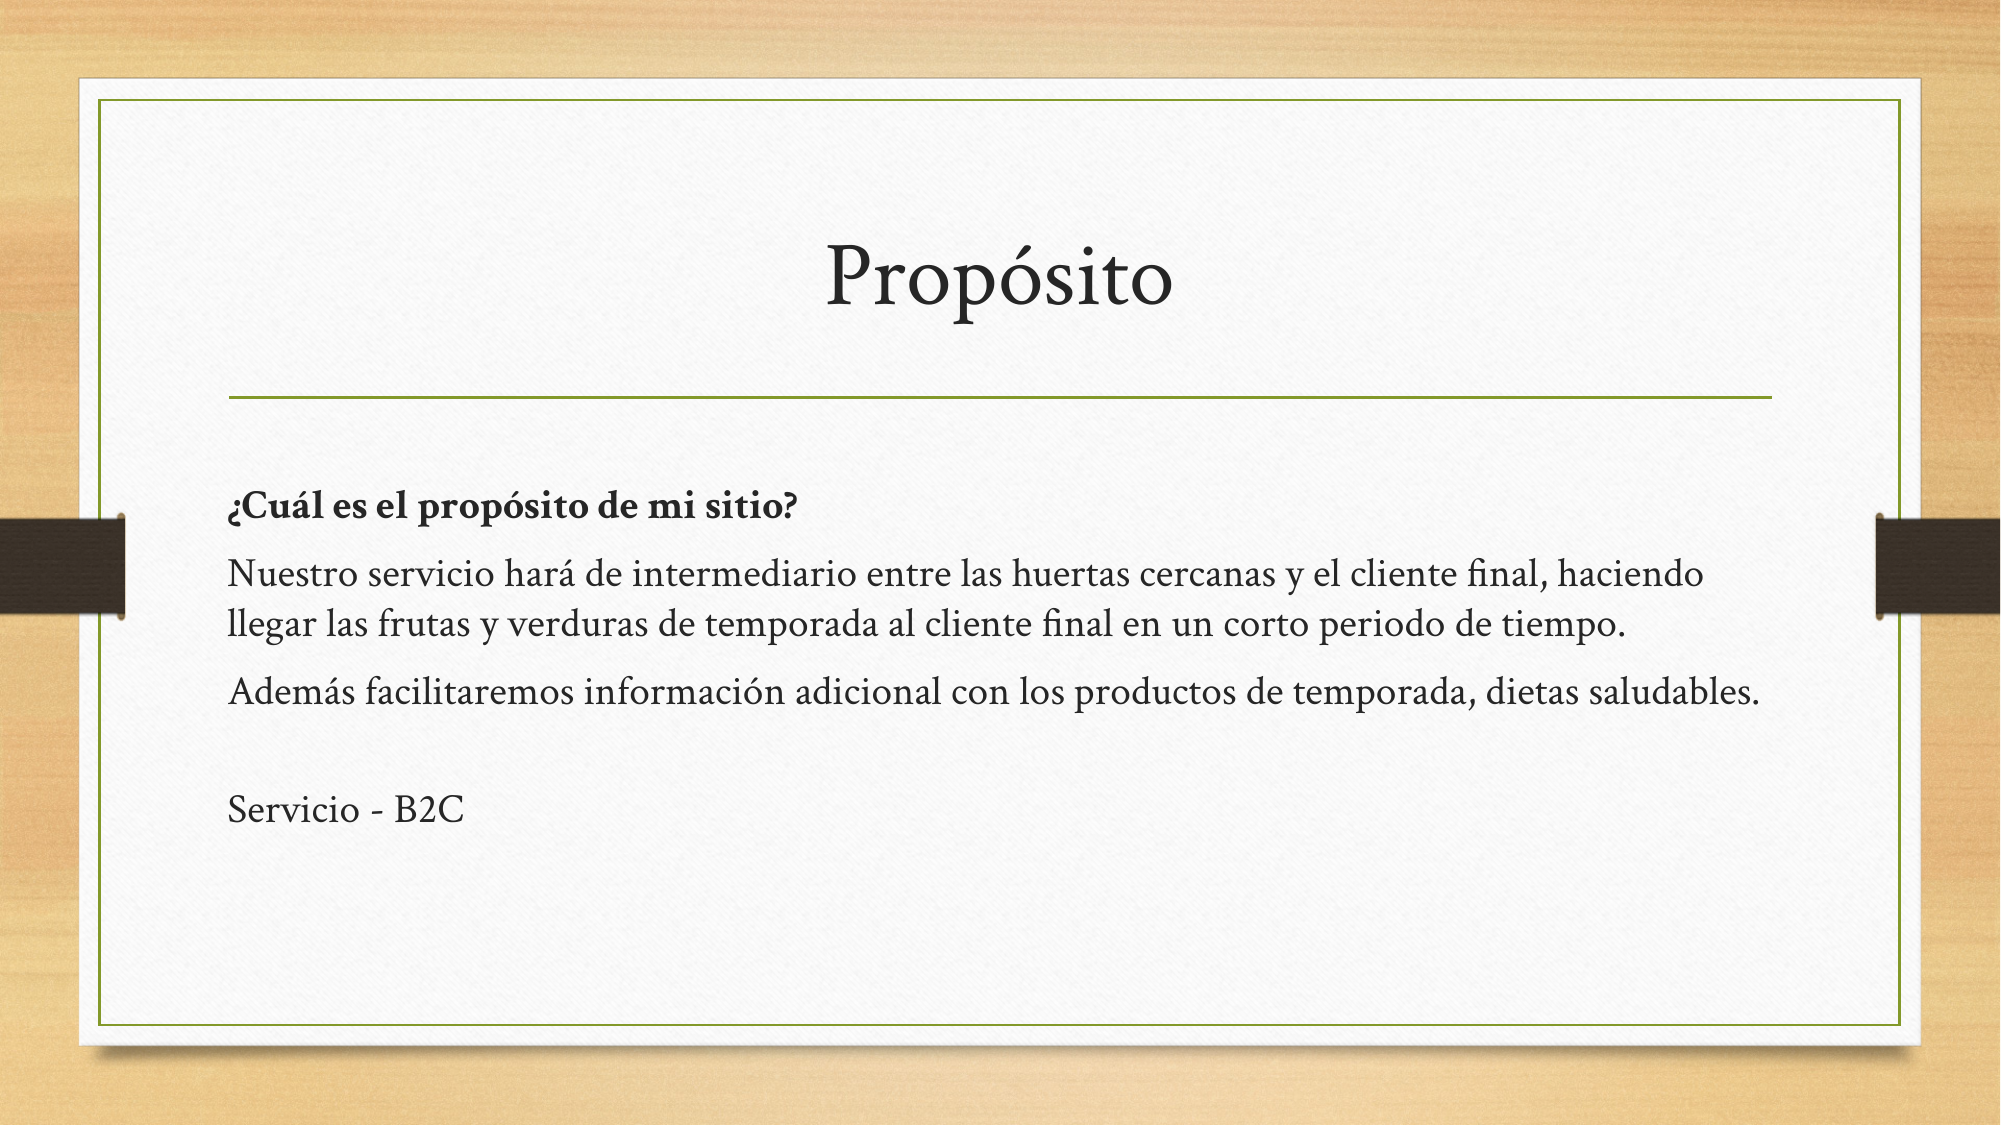

# Propósito
¿Cuál es el propósito de mi sitio?
Nuestro servicio hará de intermediario entre las huertas cercanas y el cliente final, haciendo llegar las frutas y verduras de temporada al cliente final en un corto periodo de tiempo.
Además facilitaremos información adicional con los productos de temporada, dietas saludables.
Servicio - B2C